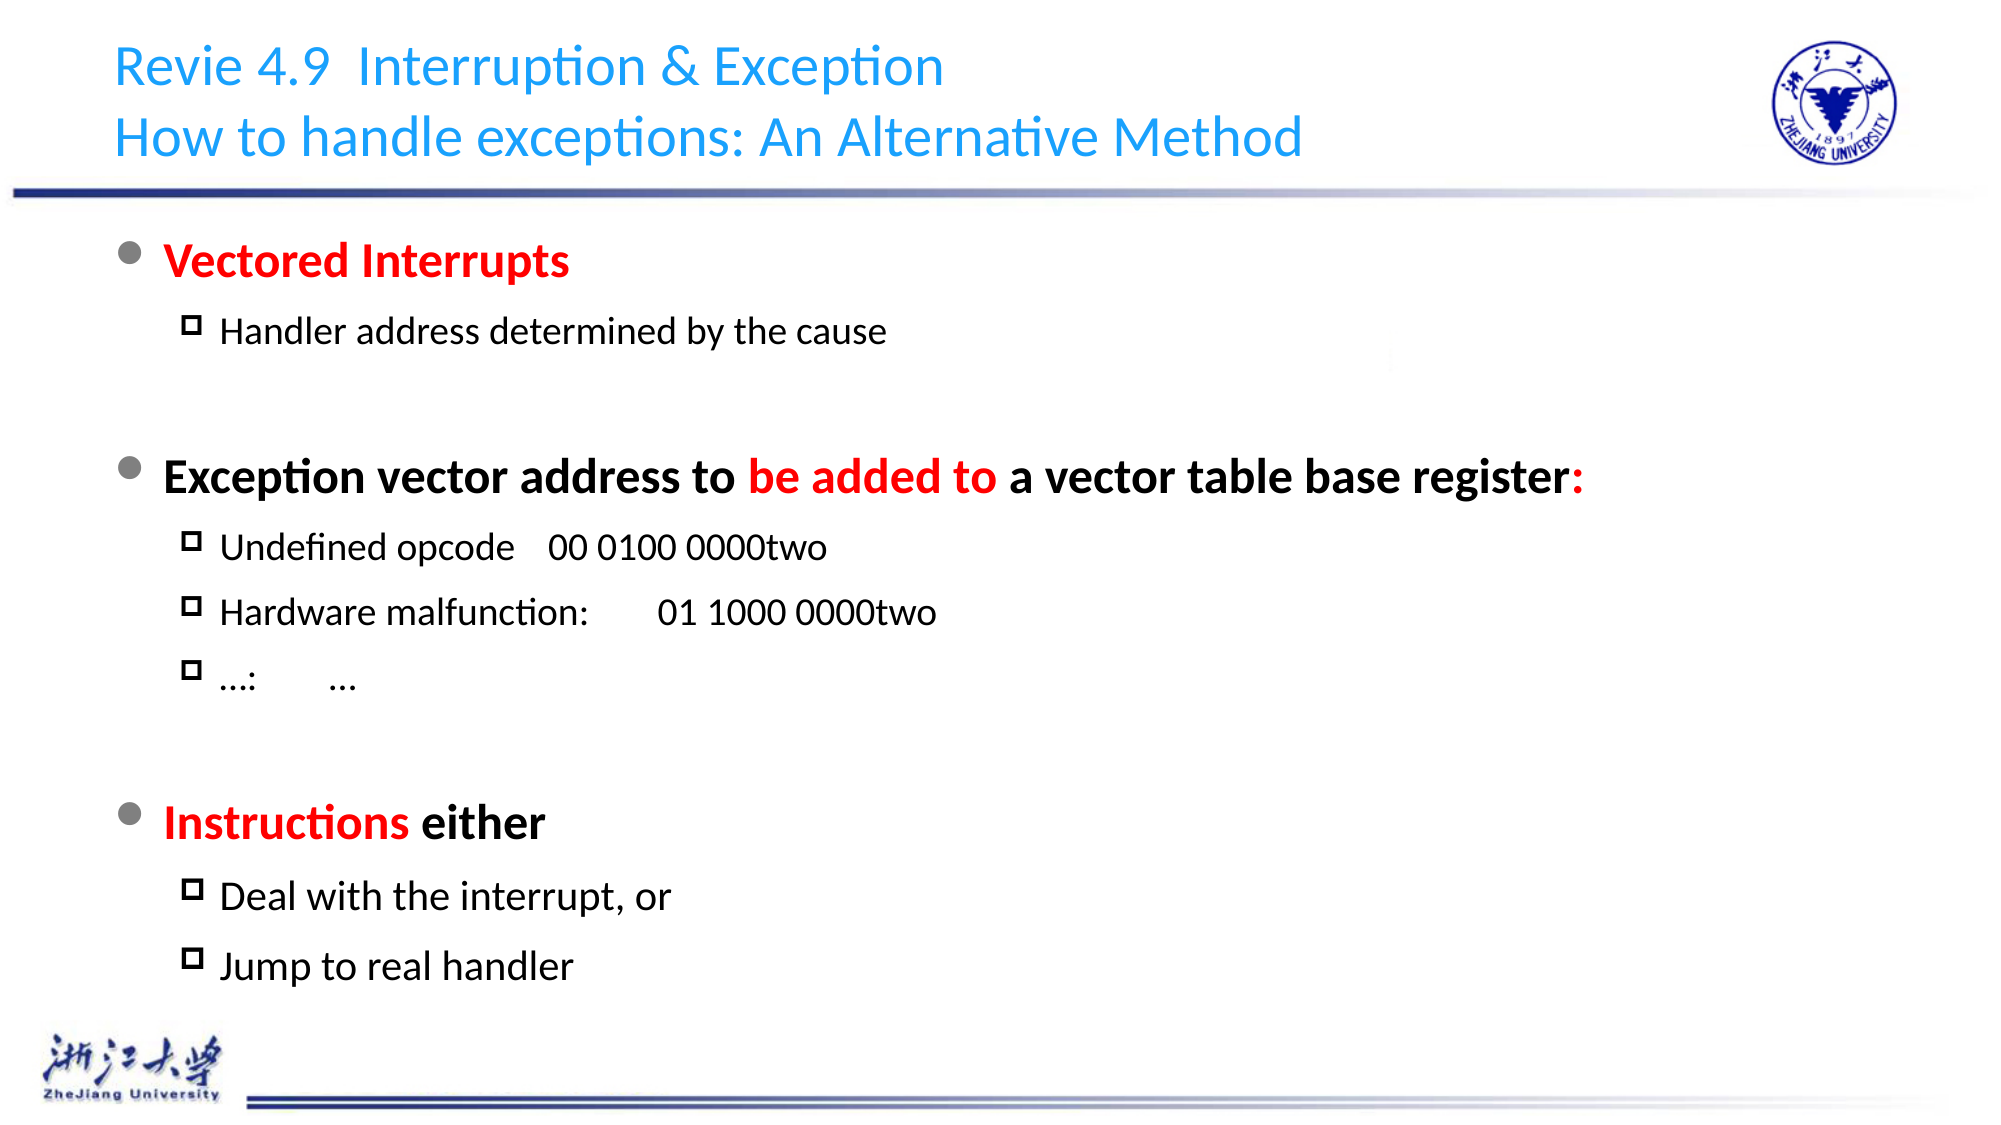

# Revie 4.9  Interruption & Exception How to handle exceptions: An Alternative Method
Vectored Interrupts
Handler address determined by the cause

Exception vector address to be added to a vector table base register:
Undefined opcode			00 0100 0000two
Hardware malfunction:			01 1000 0000two
…:				…

Instructions either
Deal with the interrupt, or
Jump to real handler